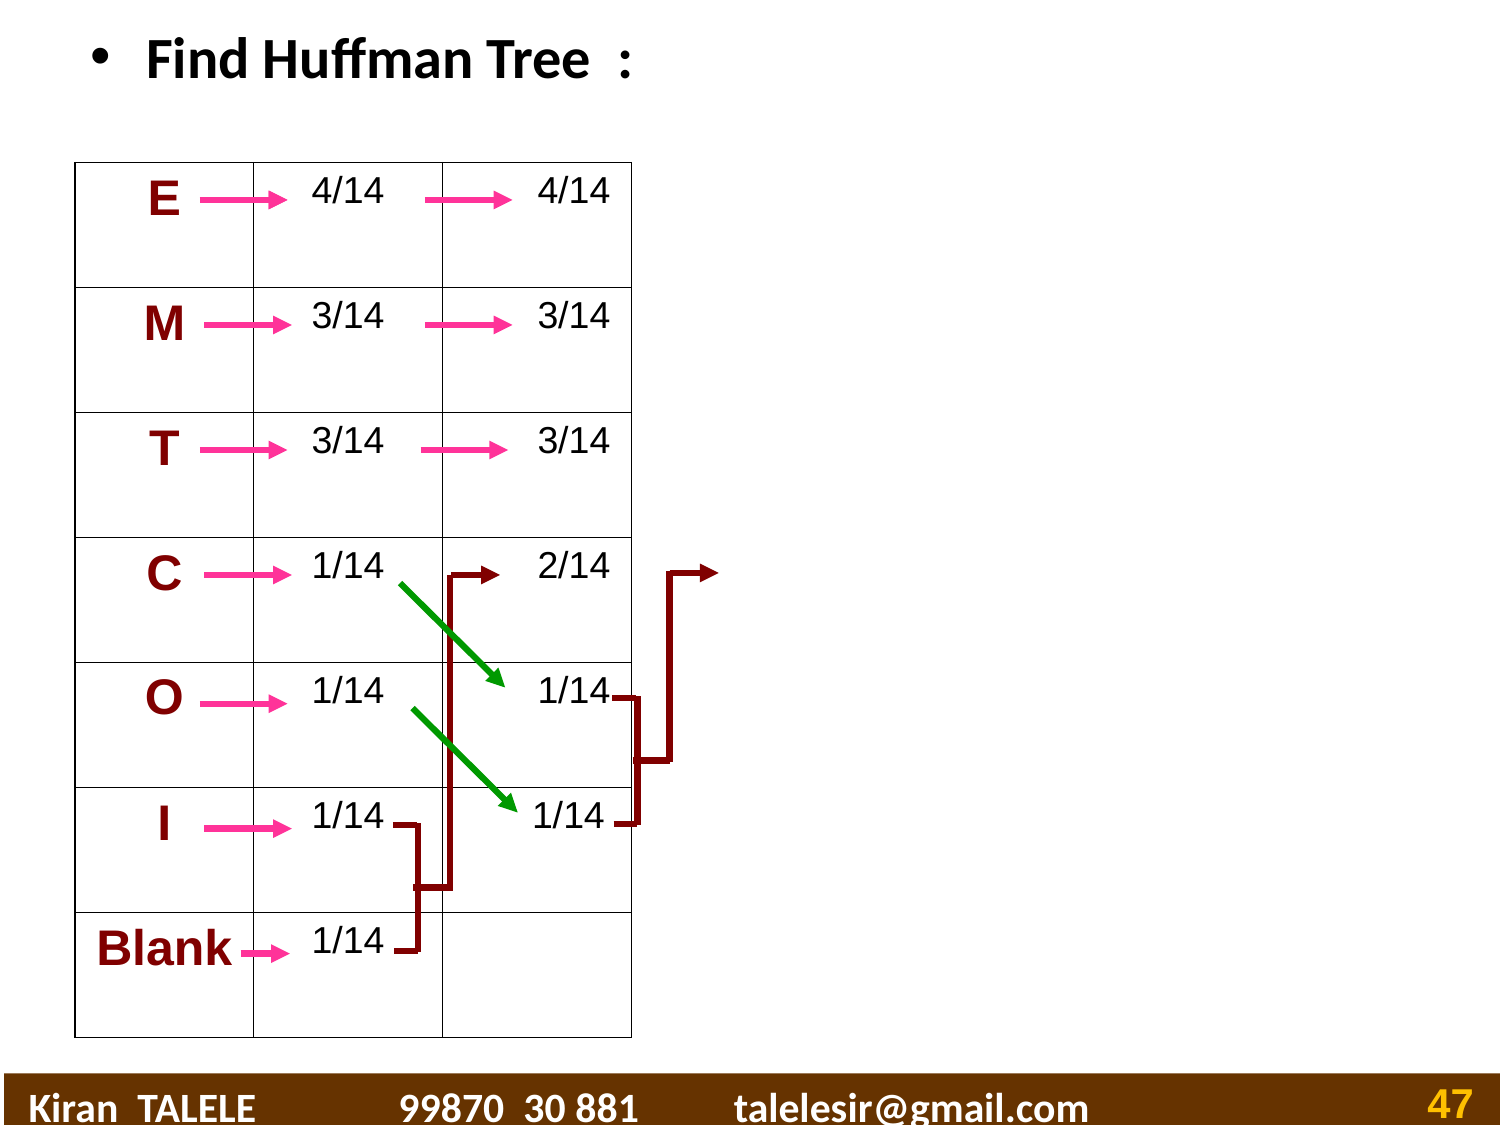

Find Huffman Tree  :
| E | 4/14 | 4/14 |
| --- | --- | --- |
| M | 3/14 | 3/14 |
| T | 3/14 | 3/14 |
| C | 1/14 | 2/14 |
| O | 1/14 | 1/14 |
| I | 1/14 | 1/14 |
| Blank | 1/14 |  |
47
 Kiran  TALELE               99870  30 881          talelesir@gmail.com